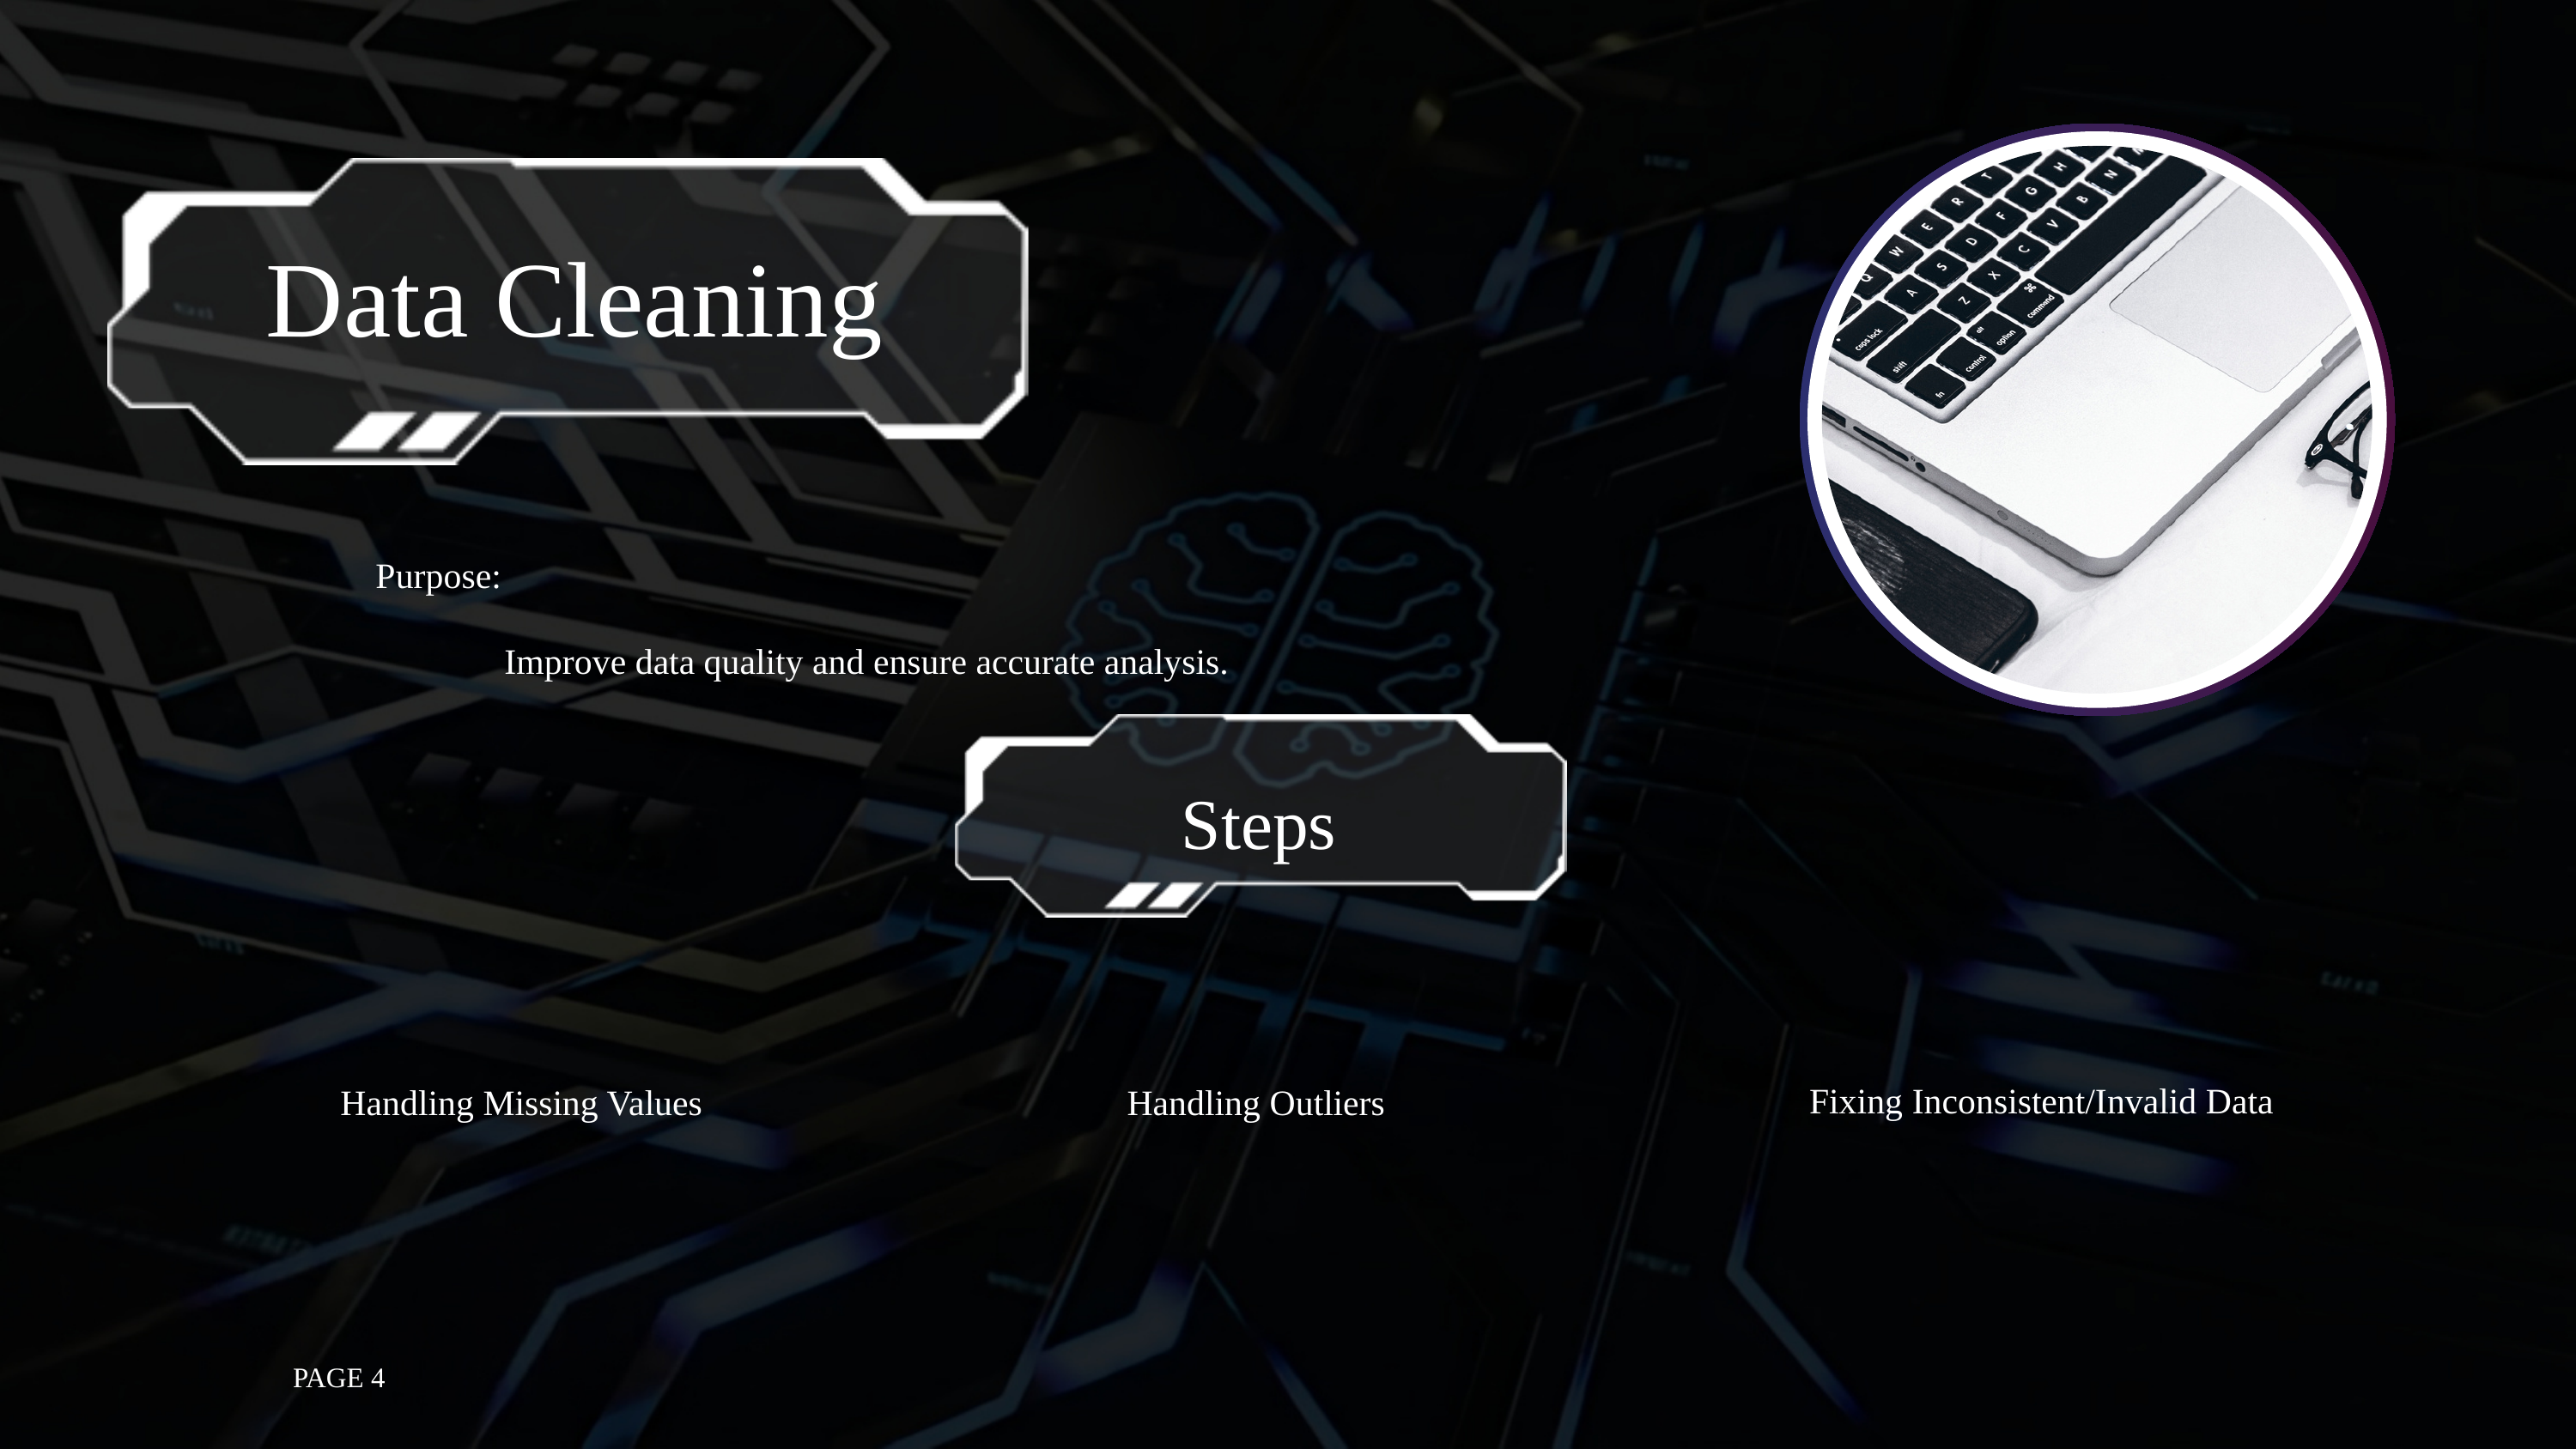

Data Cleaning
Purpose:
	Improve data quality and ensure accurate analysis.

Steps
 Fixing Inconsistent/Invalid Data
Handling Missing Values
Handling Outliers
PAGE 4